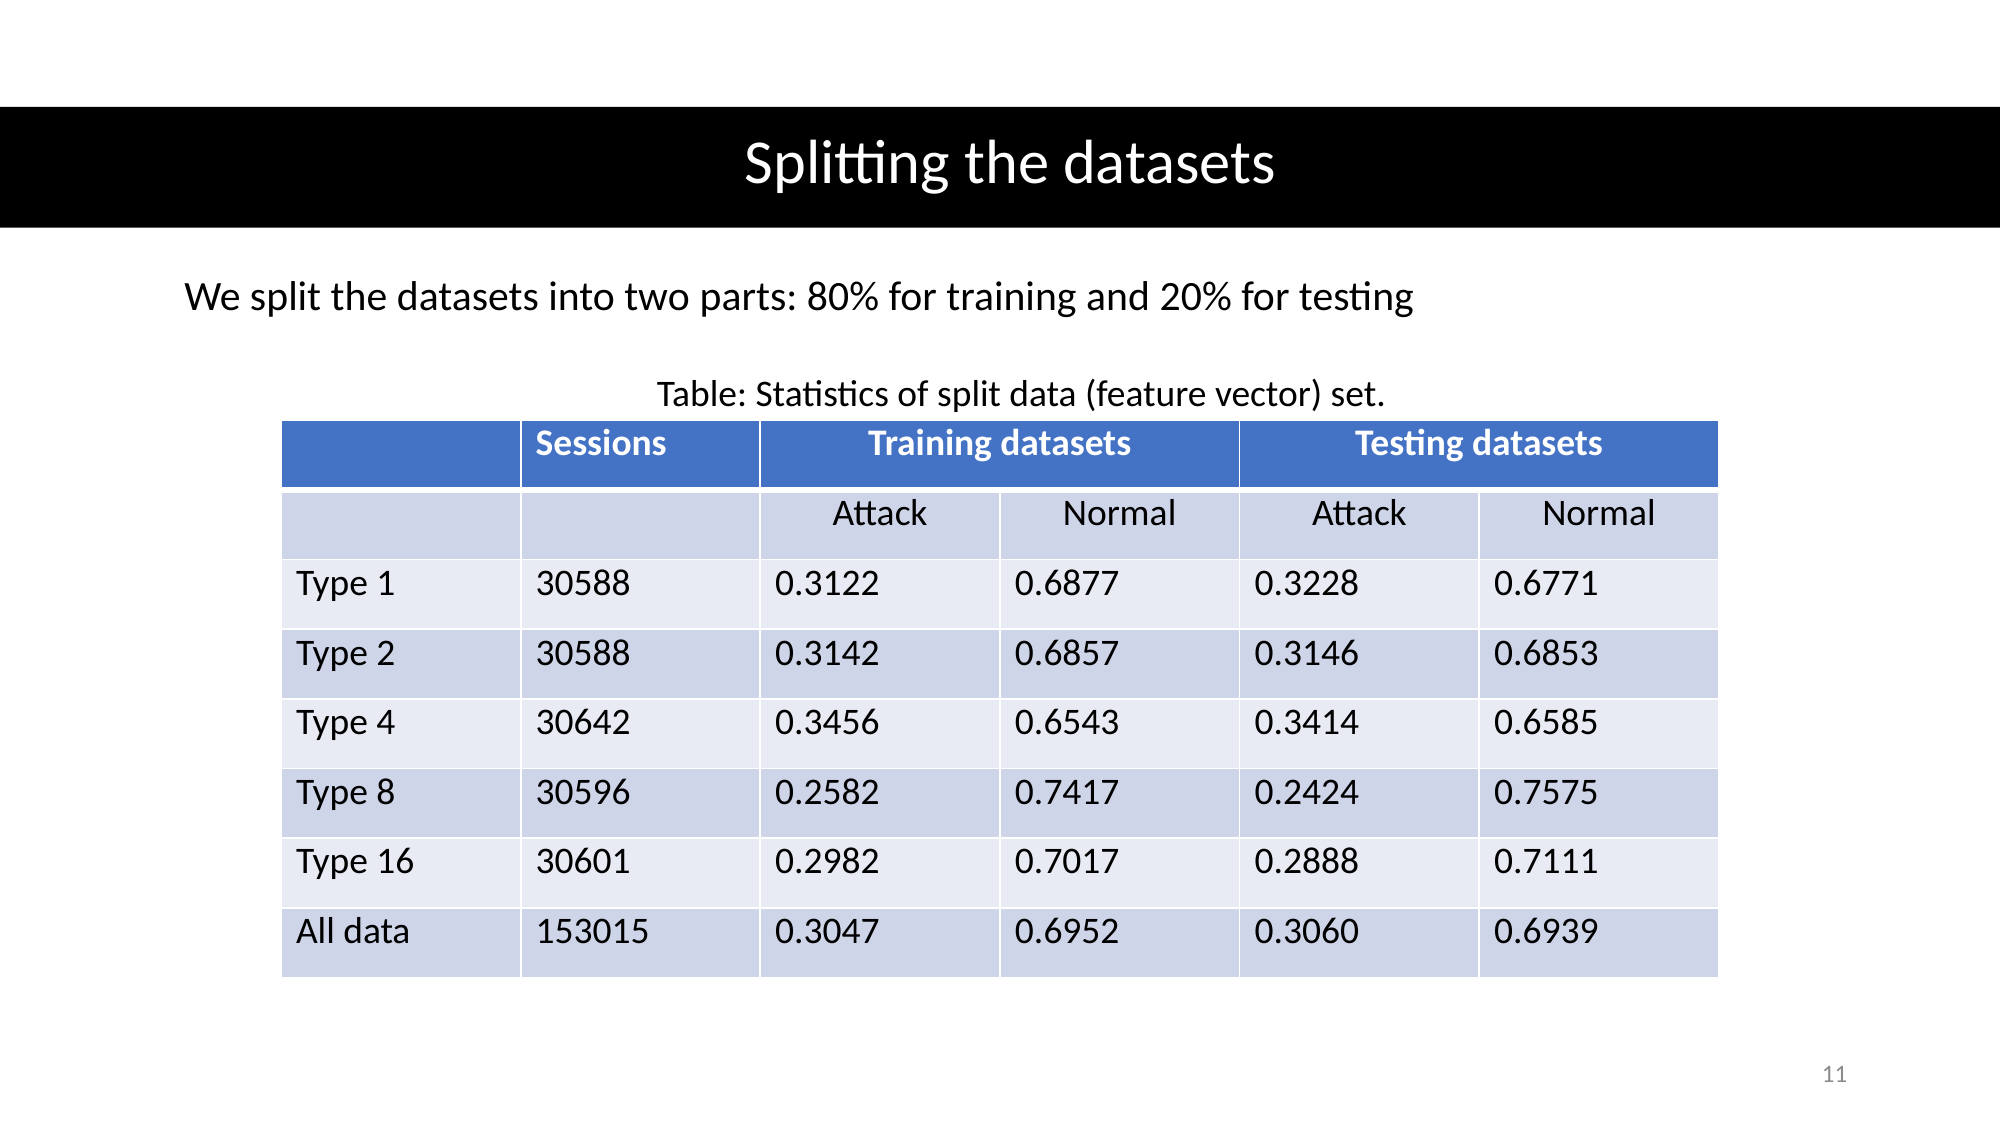

Splitting the datasets

We split the datasets into two parts: 80% for training and 20% for testing
Table: Statistics of split data (feature vector) set.
|  | Sessions | Training datasets |  | Testing datasets |  |
| --- | --- | --- | --- | --- | --- |
|  |  | Attack | Normal | Attack | Normal |
| Type 1 | 30588 | 0.3122 | 0.6877 | 0.3228 | 0.6771 |
| Type 2 | 30588 | 0.3142 | 0.6857 | 0.3146 | 0.6853 |
| Type 4 | 30642 | 0.3456 | 0.6543 | 0.3414 | 0.6585 |
| Type 8 | 30596 | 0.2582 | 0.7417 | 0.2424 | 0.7575 |
| Type 16 | 30601 | 0.2982 | 0.7017 | 0.2888 | 0.7111 |
| All data | 153015 | 0.3047 | 0.6952 | 0.3060 | 0.6939 |
11